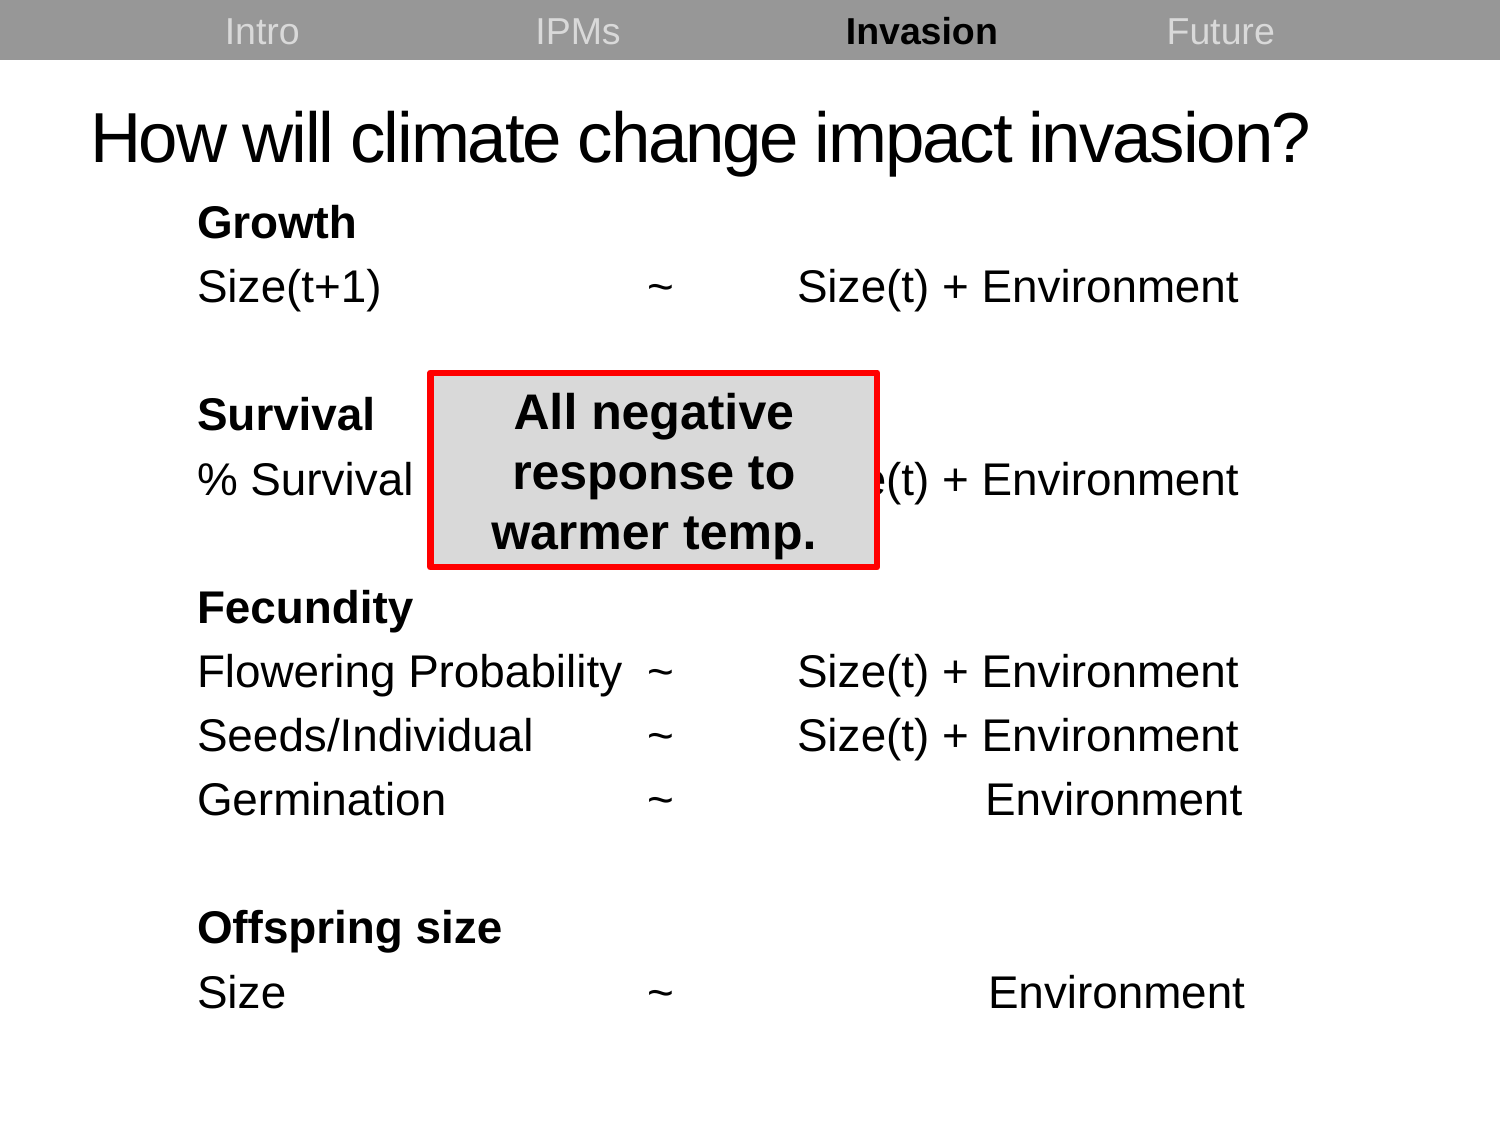

Intro	    	 IPMs   	   	  Invasion  	    Future
# How will climate change impact invasion?
Growth
Size(t+1)		~ 	Size(t) + Environment

Survival
% Survival 		~	Size(t) + Environment

Fecundity
Flowering Probability	~	Size(t) + Environment
Seeds/Individual 	~	Size(t) + Environment
Germination 		~ 		   Environment

Offspring size
Size			~	               Environment

All negative response to warmer temp.